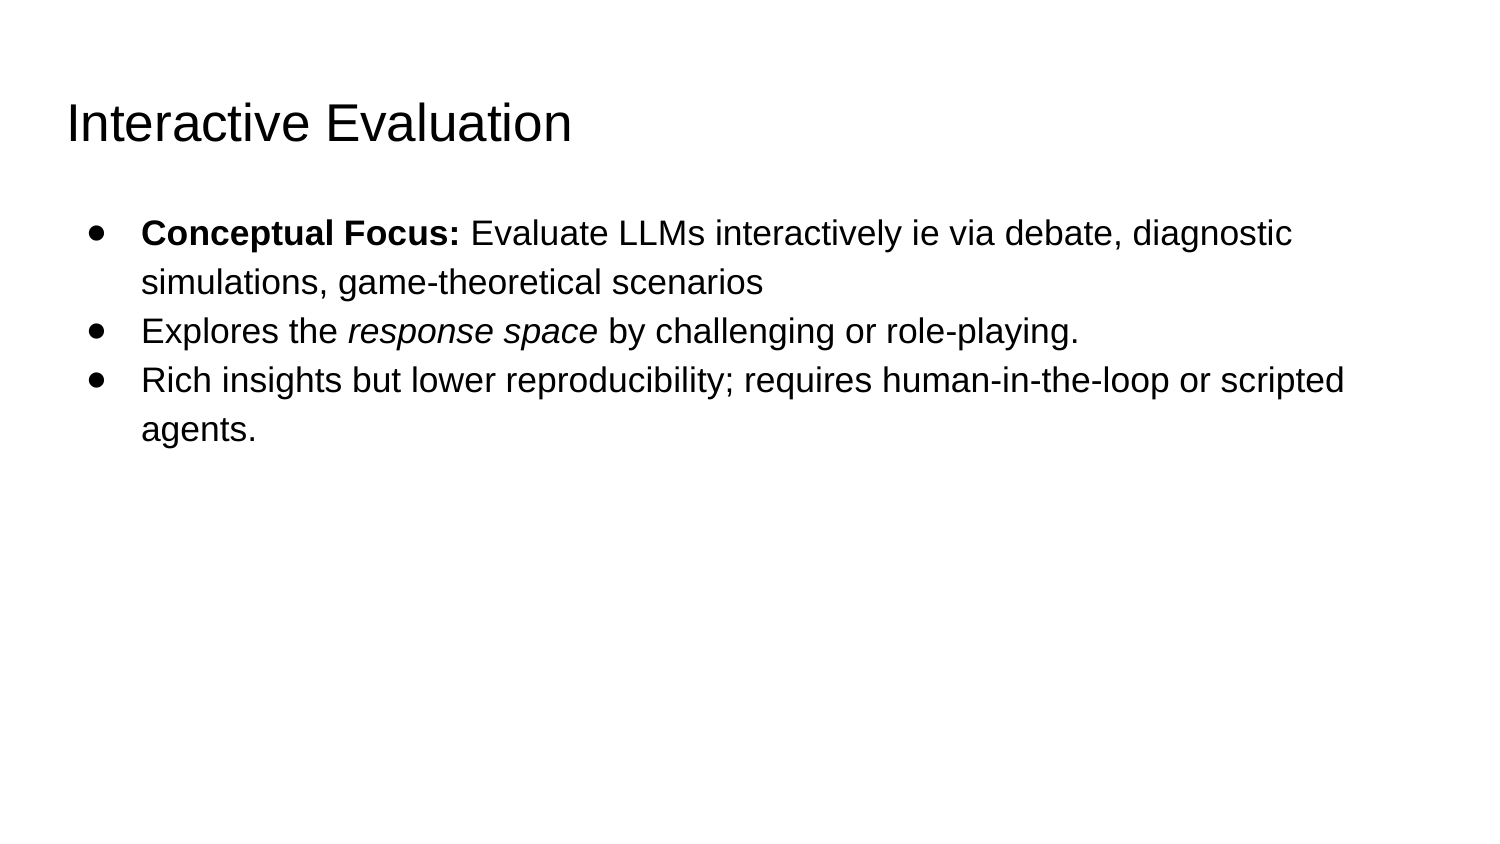

# Interactive Evaluation
Conceptual Focus: Evaluate LLMs interactively ie via debate, diagnostic simulations, game-theoretical scenarios
Explores the response space by challenging or role-playing.
Rich insights but lower reproducibility; requires human-in-the-loop or scripted agents.